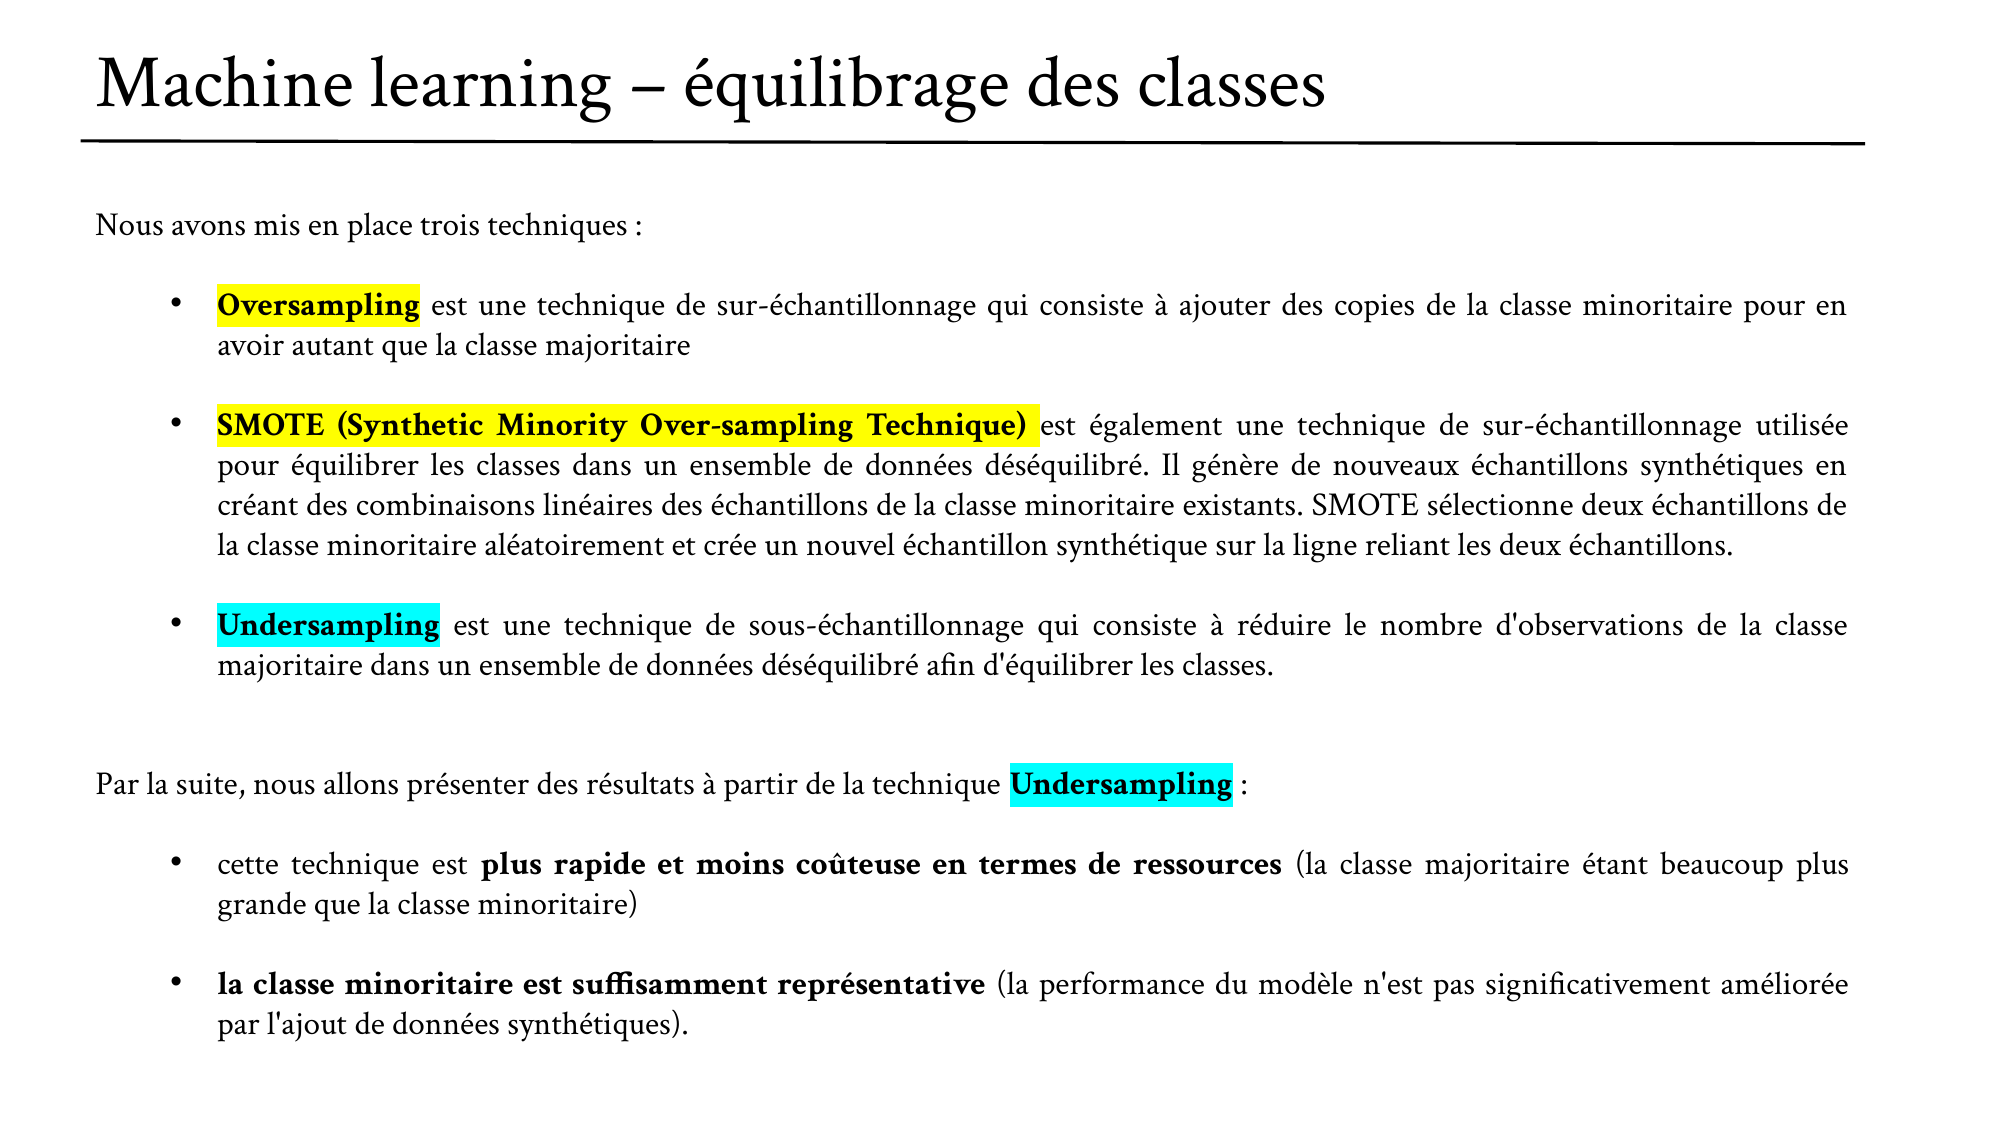

# Machine learning – équilibrage des classes
Nous avons mis en place trois techniques :

Oversampling est une technique de sur-échantillonnage qui consiste à ajouter des copies de la classe minoritaire pour en avoir autant que la classe majoritaire

SMOTE (Synthetic Minority Over-sampling Technique) est également une technique de sur-échantillonnage utilisée pour équilibrer les classes dans un ensemble de données déséquilibré. Il génère de nouveaux échantillons synthétiques en créant des combinaisons linéaires des échantillons de la classe minoritaire existants. SMOTE sélectionne deux échantillons de la classe minoritaire aléatoirement et crée un nouvel échantillon synthétique sur la ligne reliant les deux échantillons.

Undersampling est une technique de sous-échantillonnage qui consiste à réduire le nombre d'observations de la classe majoritaire dans un ensemble de données déséquilibré afin d'équilibrer les classes.

Par la suite, nous allons présenter des résultats à partir de la technique Undersampling :

cette technique est plus rapide et moins coûteuse en termes de ressources (la classe majoritaire étant beaucoup plus grande que la classe minoritaire)

la classe minoritaire est suffisamment représentative (la performance du modèle n'est pas significativement améliorée par l'ajout de données synthétiques).